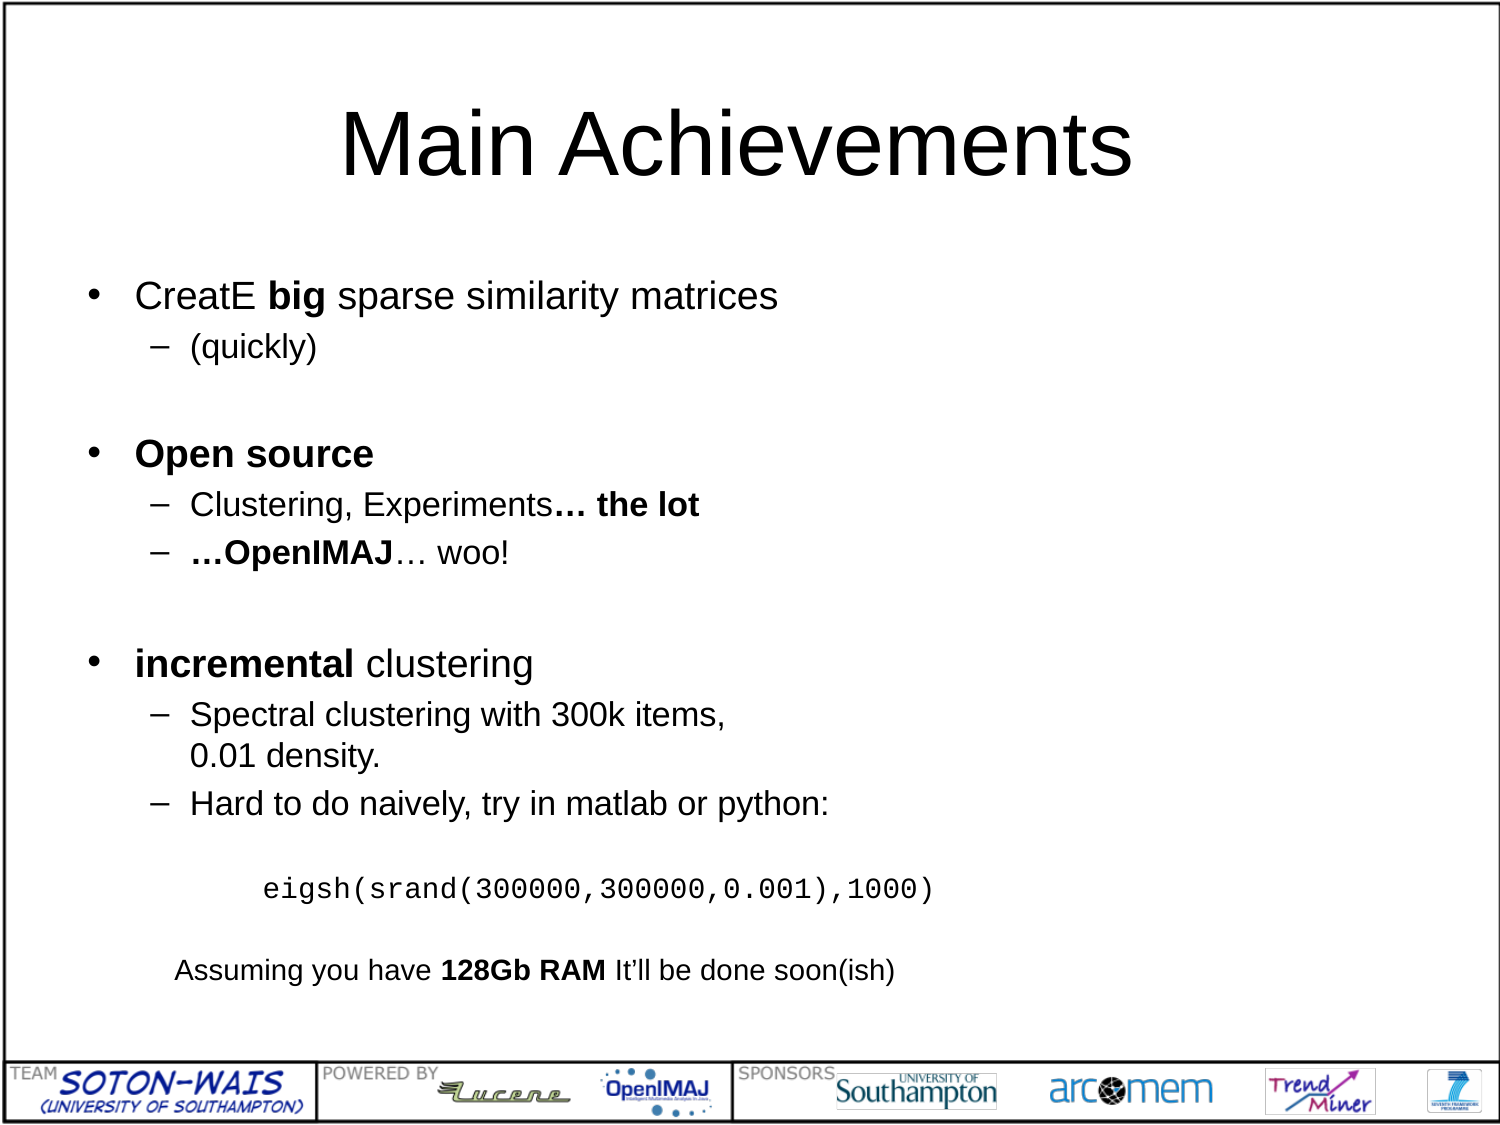

# Main Achievements
CreatE big sparse similarity matrices
(quickly)

Open source
Clustering, Experiments… the lot
…OpenIMAJ… woo!

incremental clustering
Spectral clustering with 300k items,
0.01 density.
Hard to do naively, try in matlab or python:

	eigsh(srand(300000,300000,0.001),1000)

Assuming you have 128Gb RAM It’ll be done soon(ish)